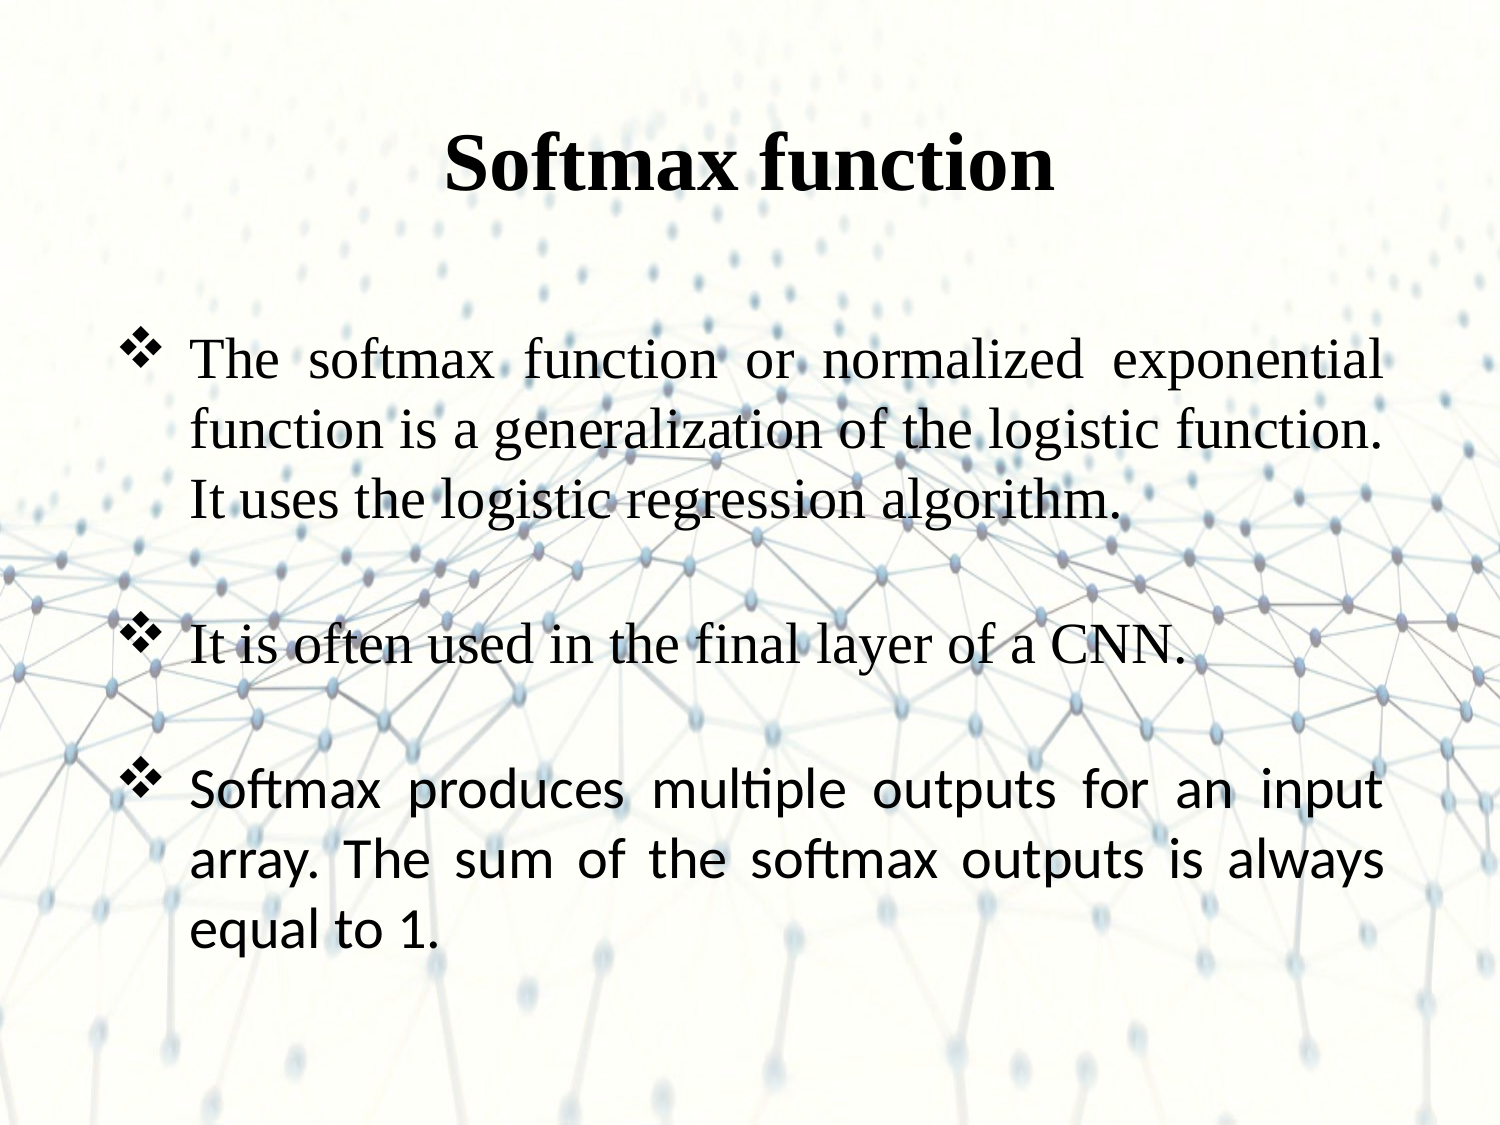

Softmax function
The softmax function or normalized exponential function is a generalization of the logistic function. It uses the logistic regression algorithm.
It is often used in the final layer of a CNN.
Softmax produces multiple outputs for an input array. The sum of the softmax outputs is always equal to 1.